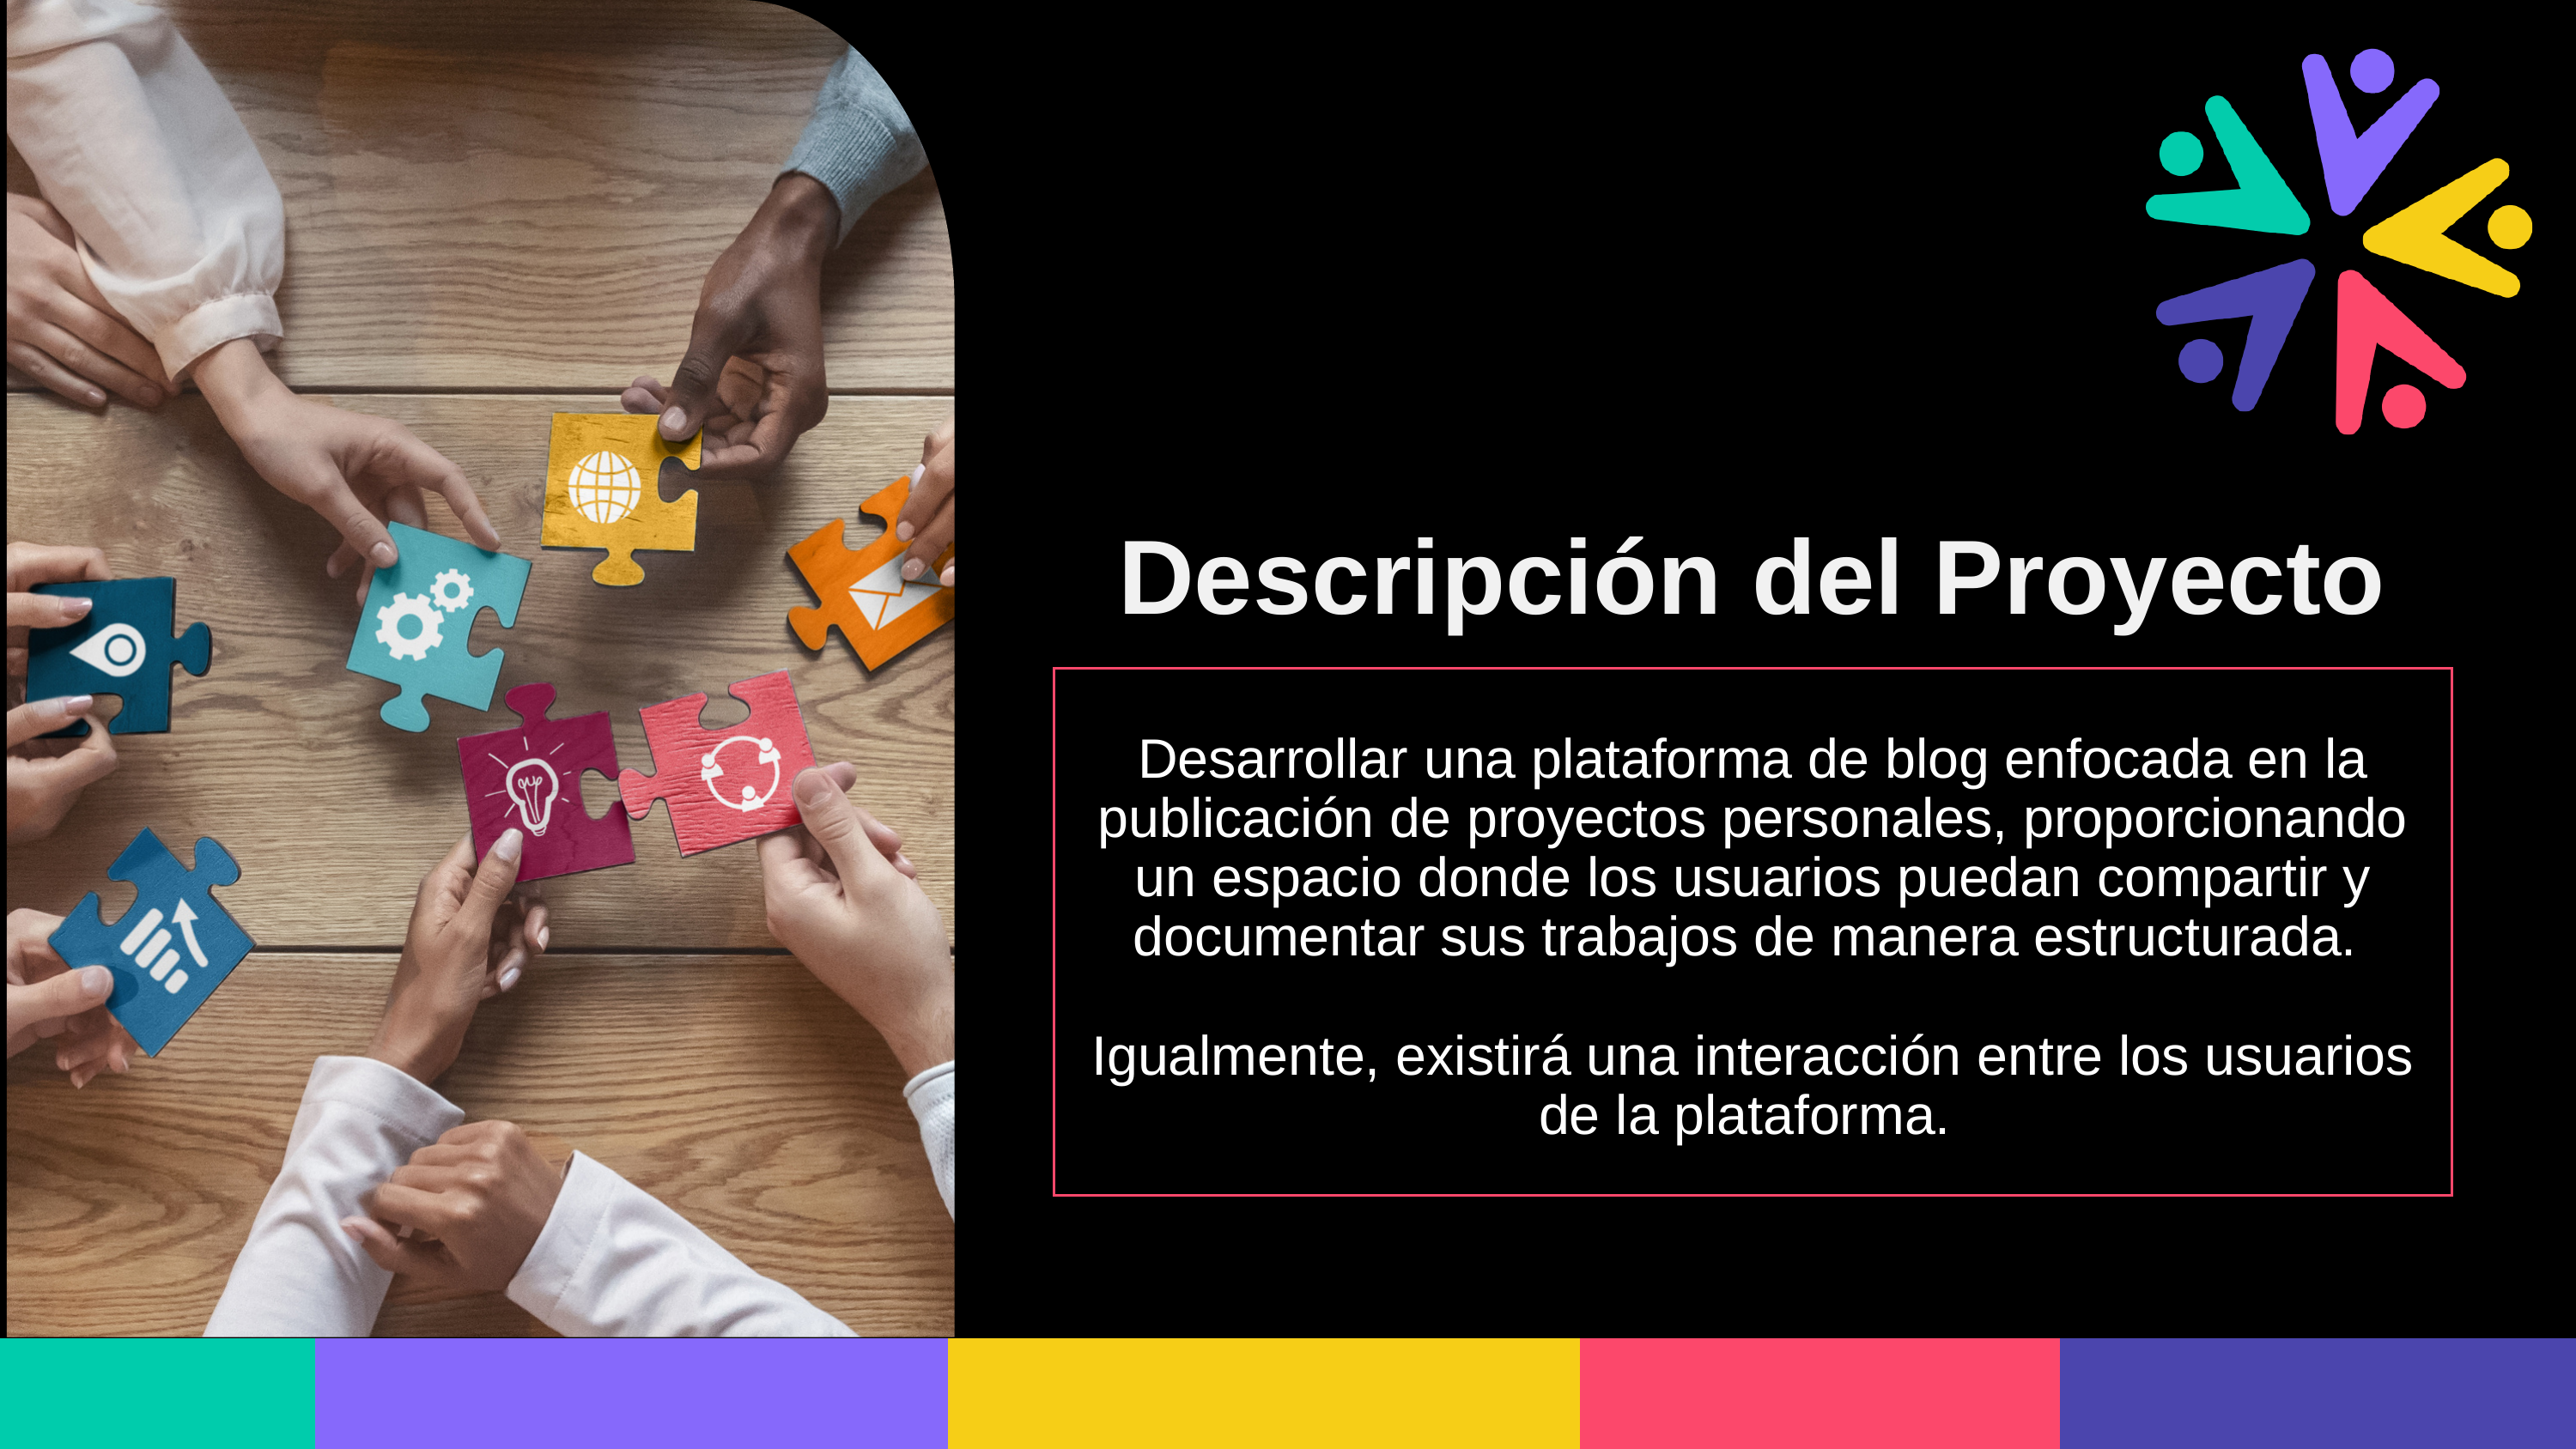

Descripción del Proyecto

Desarrollar una plataforma de blog enfocada en la publicación de proyectos personales, proporcionando un espacio donde los usuarios puedan compartir y documentar sus trabajos de manera estructurada.

Igualmente, existirá una interacción entre los usuarios de la plataforma.